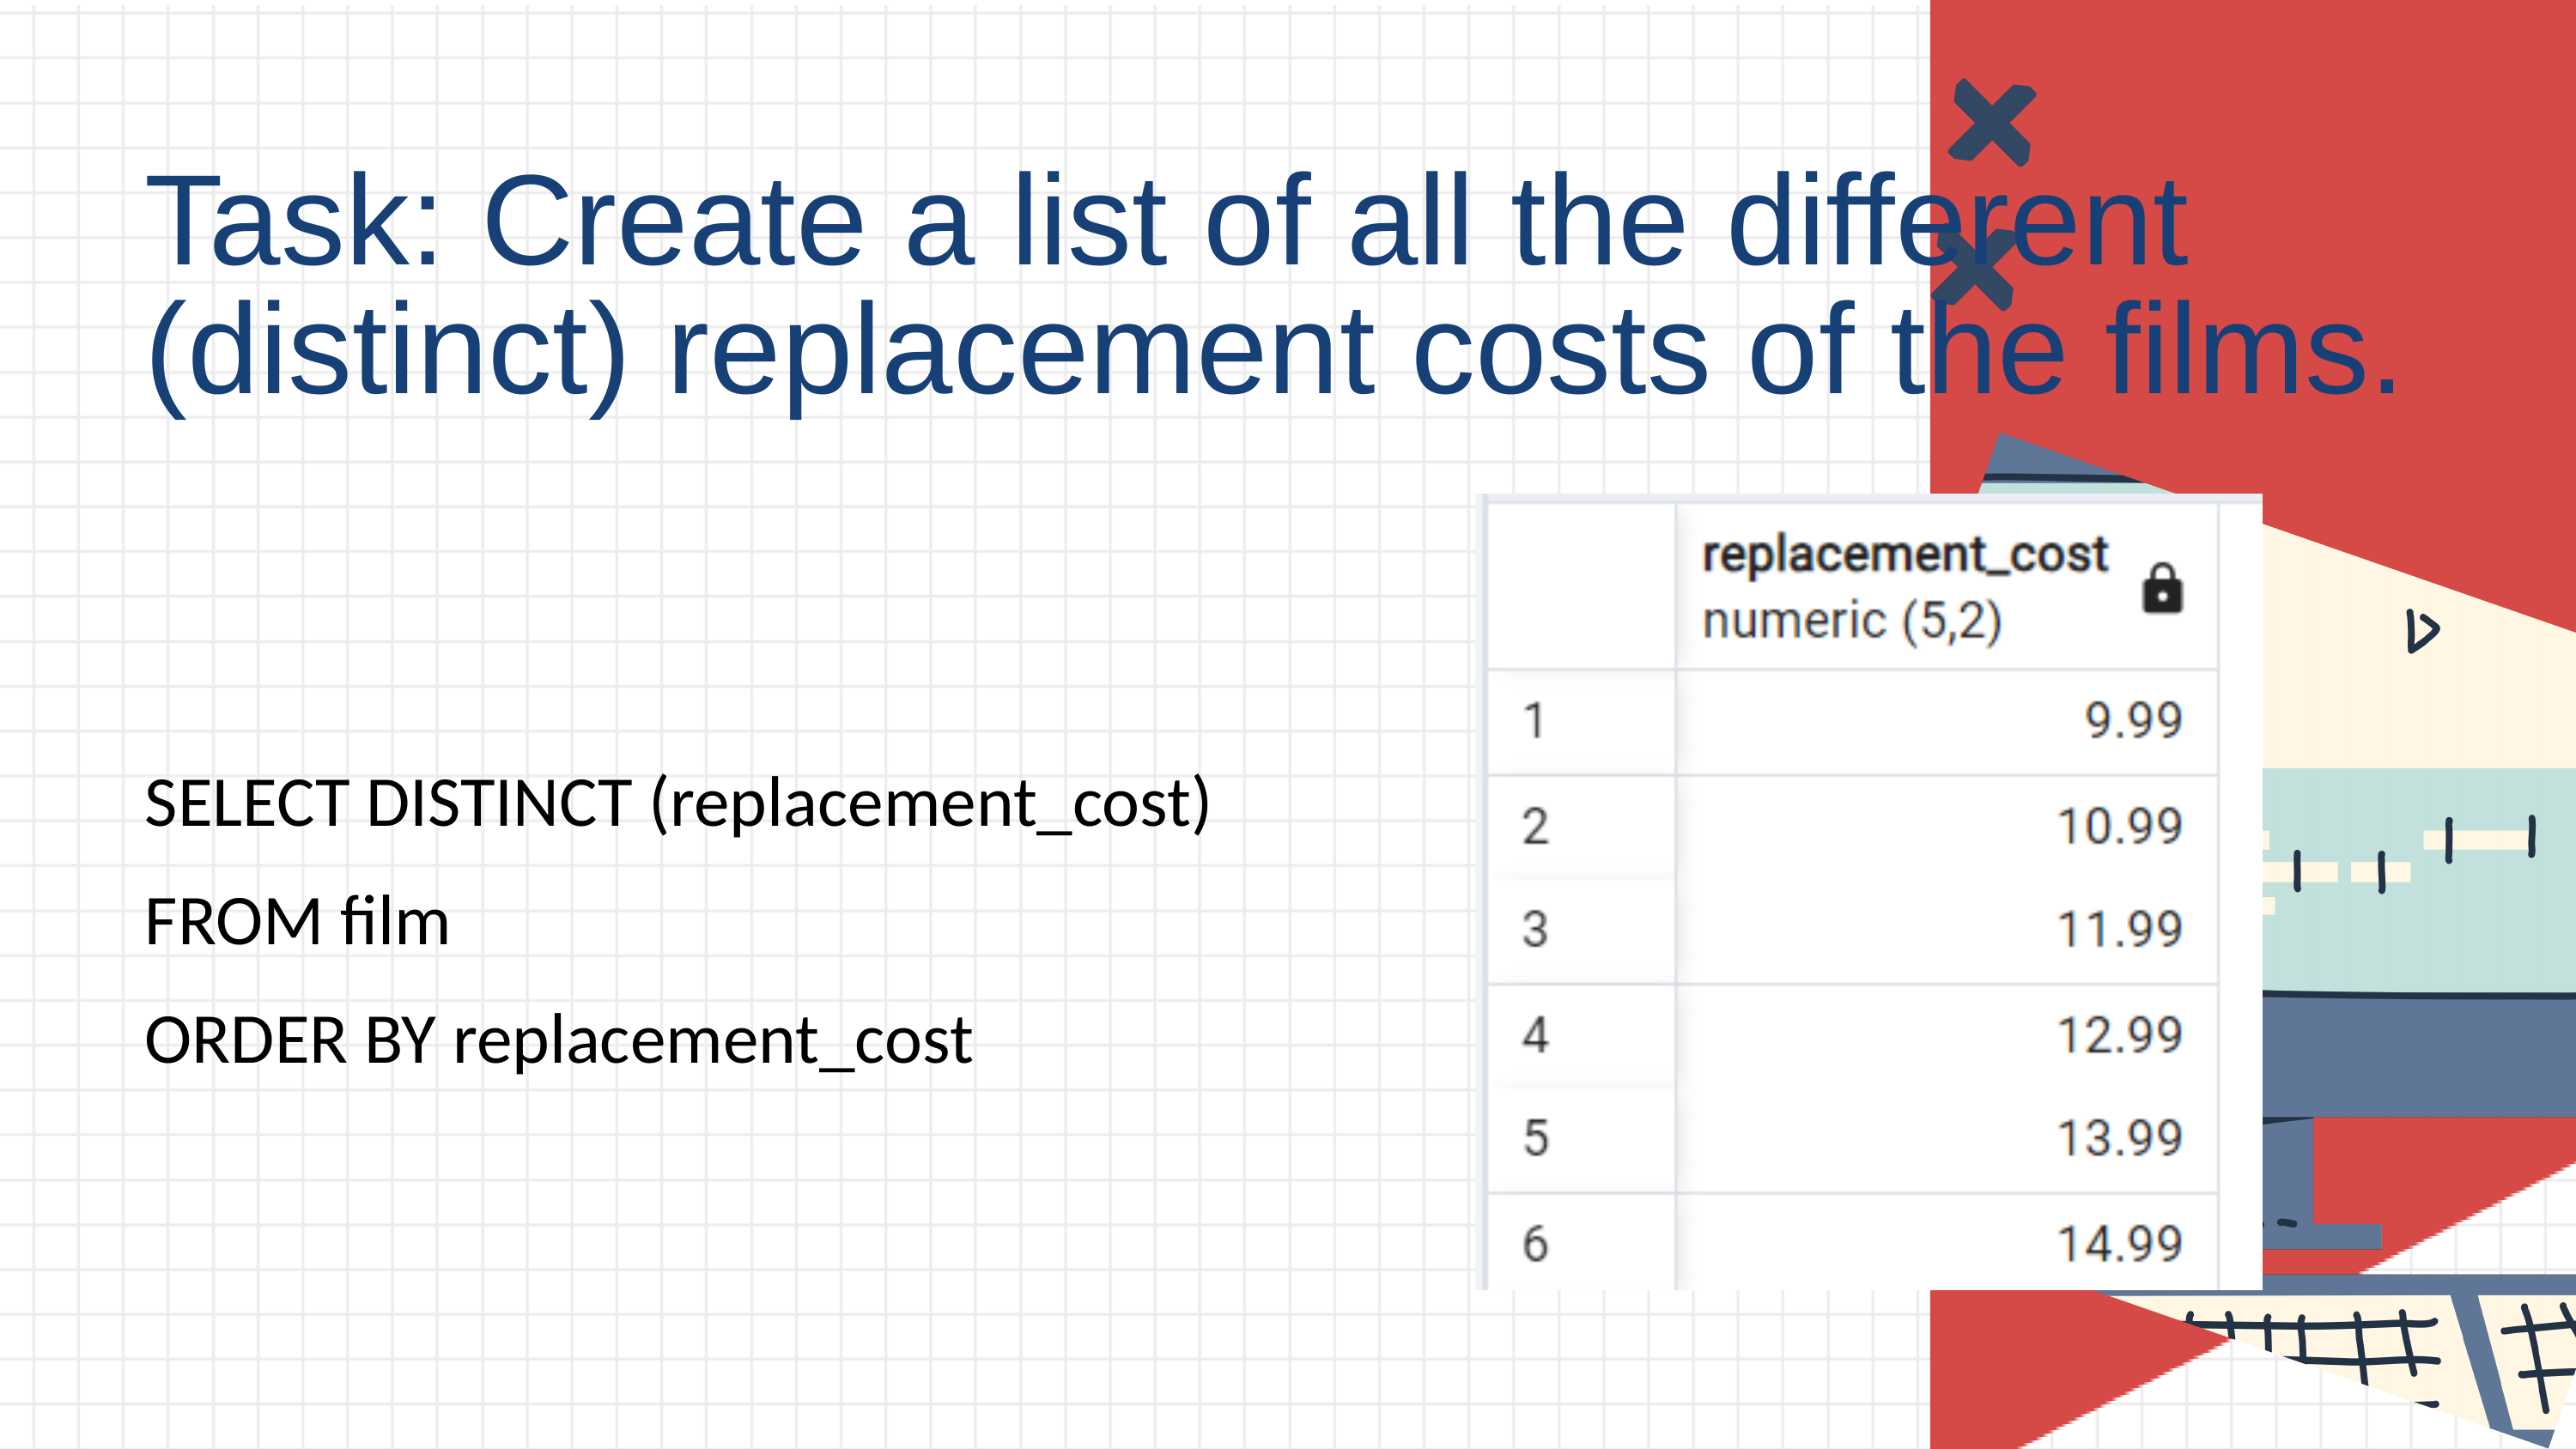

Task: Create a list of all the different (distinct) replacement costs of the films.

SELECT DISTINCT (replacement_cost)
FROM film
ORDER BY replacement_cost